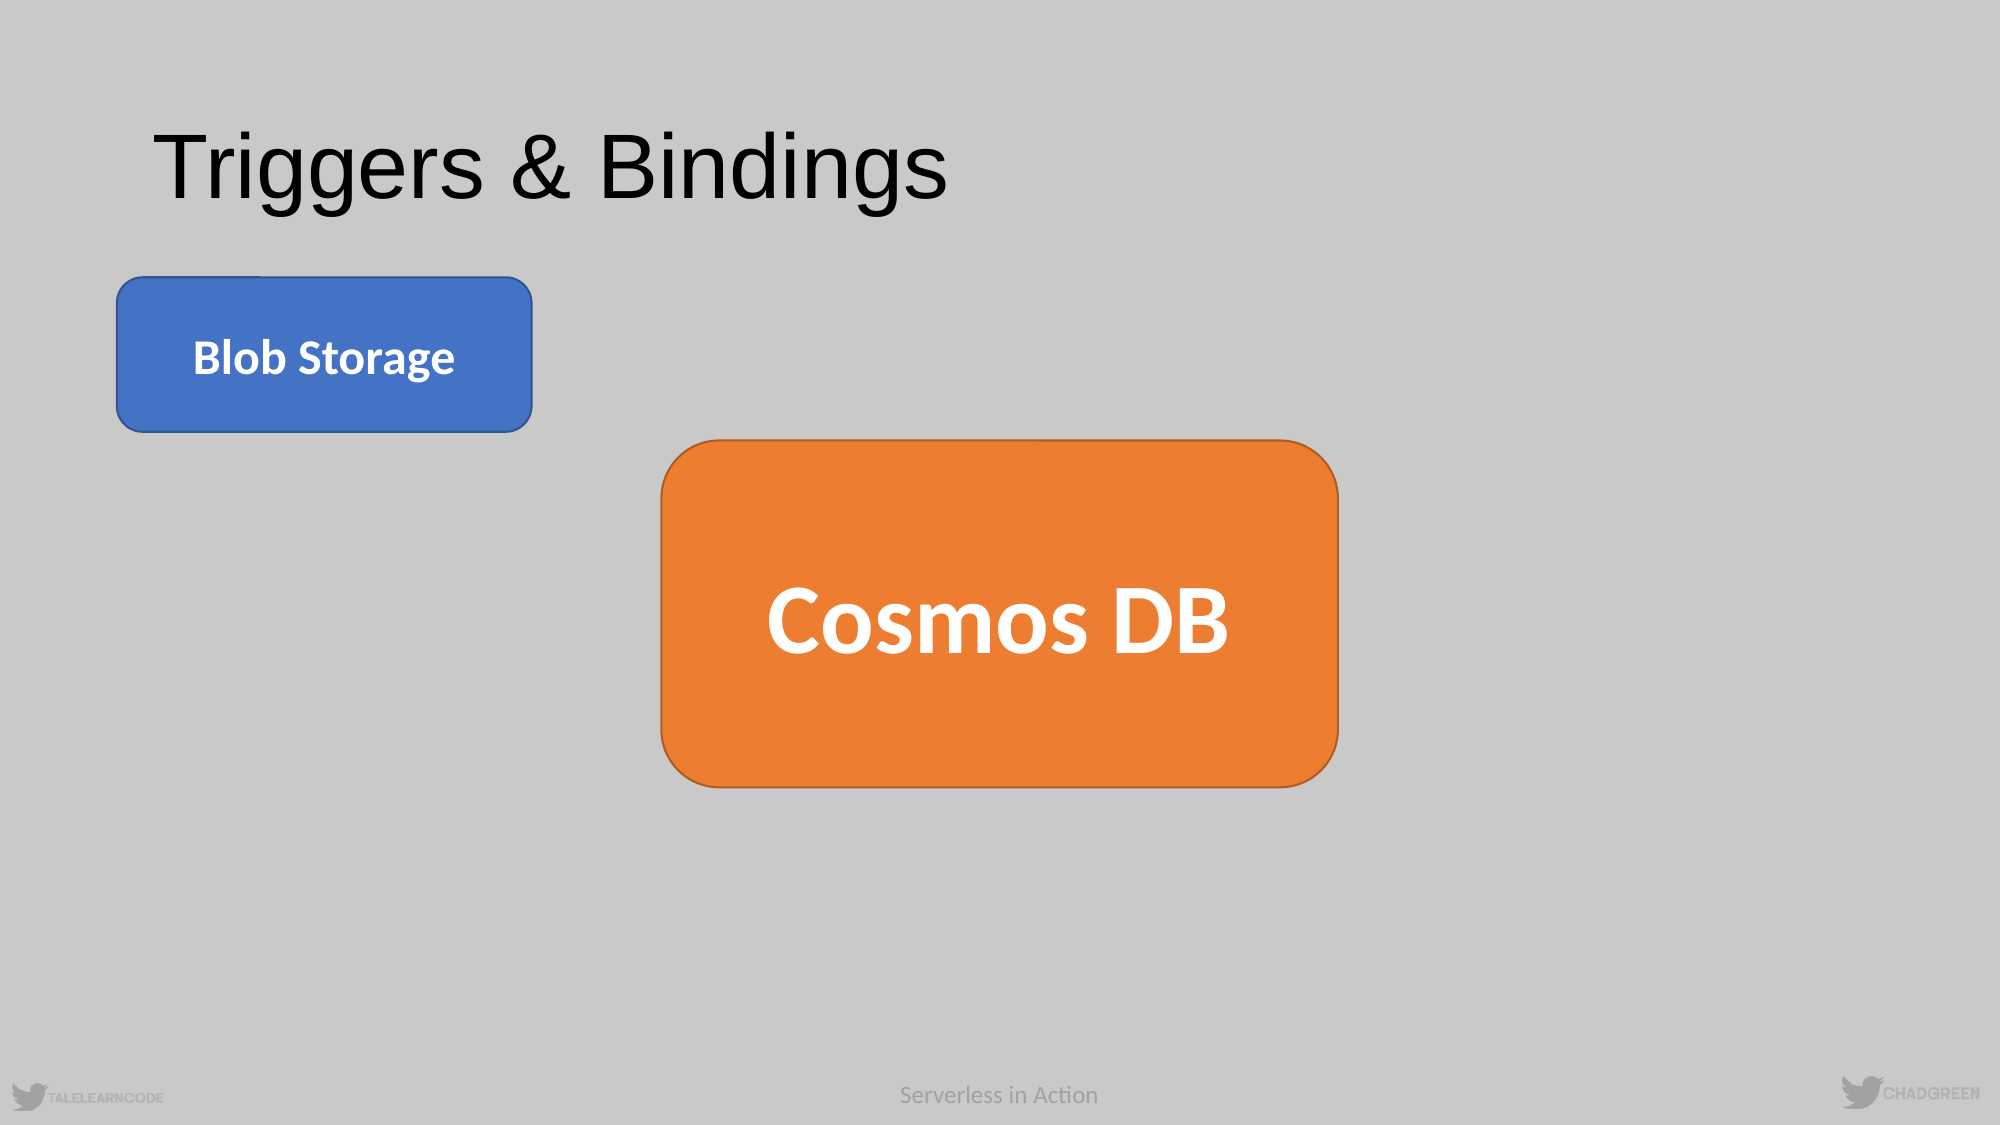

# Triggers & Bindings
Blob Storage
Cosmos DB